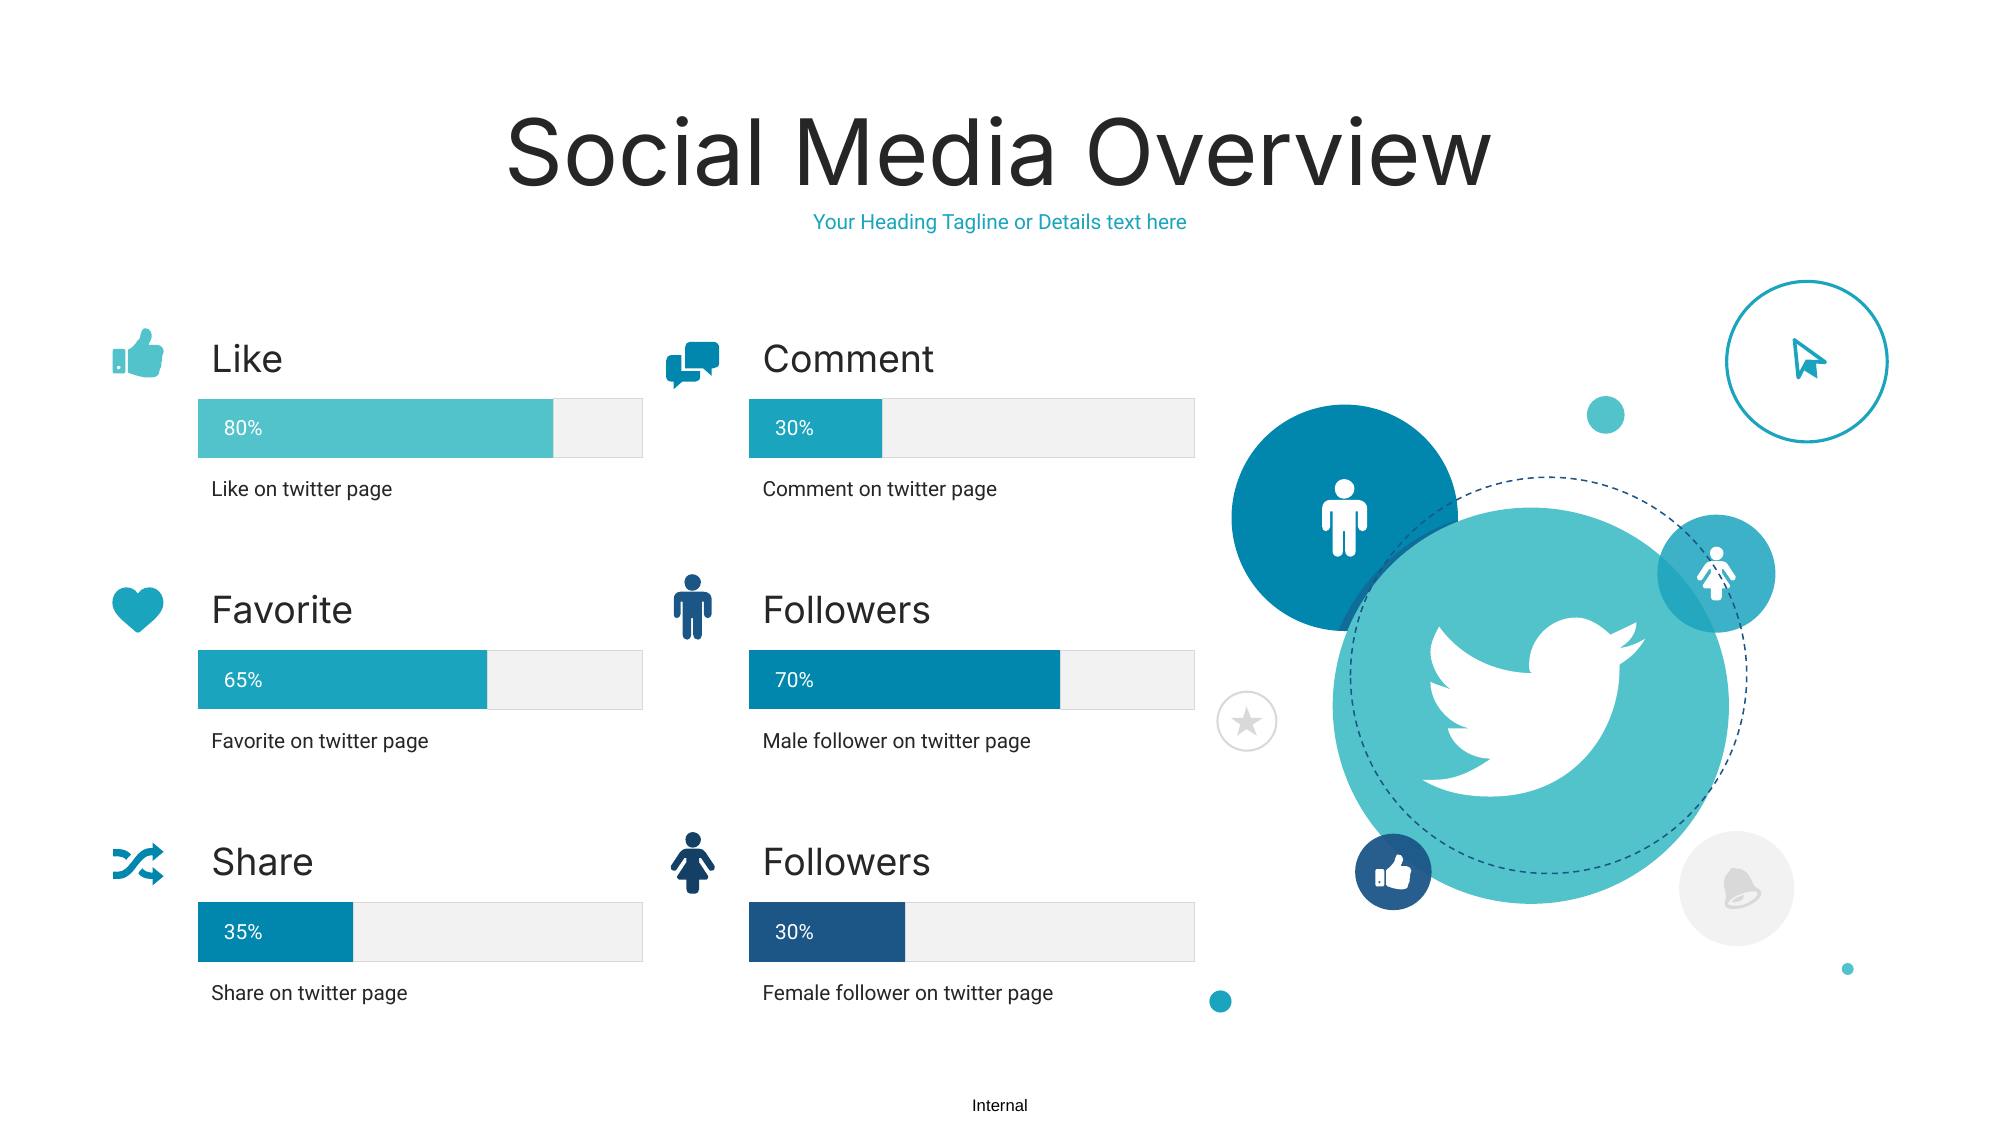

Social Media Overview
Your Heading Tagline or Details text here

Like
Comment

### Chart

| Category | Series 1 | Series 2 |
|---|---|---|
| Category 1 | 0.8 | 0.2 |

### Chart

| Category | Series 1 | Series 2 |
|---|---|---|
| Category 1 | 0.3 | 0.7 |

80%
30%
Like on twitter page
Comment on twitter page

Favorite
Followers

### Chart

| Category | Series 1 | Series 2 |
|---|---|---|
| Category 1 | 0.65 | 0.35 |

### Chart

| Category | Series 1 | Series 2 |
|---|---|---|
| Category 1 | 0.7 | 0.3 |
65%
70%

Favorite on twitter page
Male follower on twitter page
Share
Followers

### Chart

| Category | Series 1 | Series 2 |
|---|---|---|
| Category 1 | 0.35 | 0.65 |

### Chart

| Category | Series 1 | Series 2 |
|---|---|---|
| Category 1 | 0.35 | 0.65 |
35%
30%

Share on twitter page
Female follower on twitter page